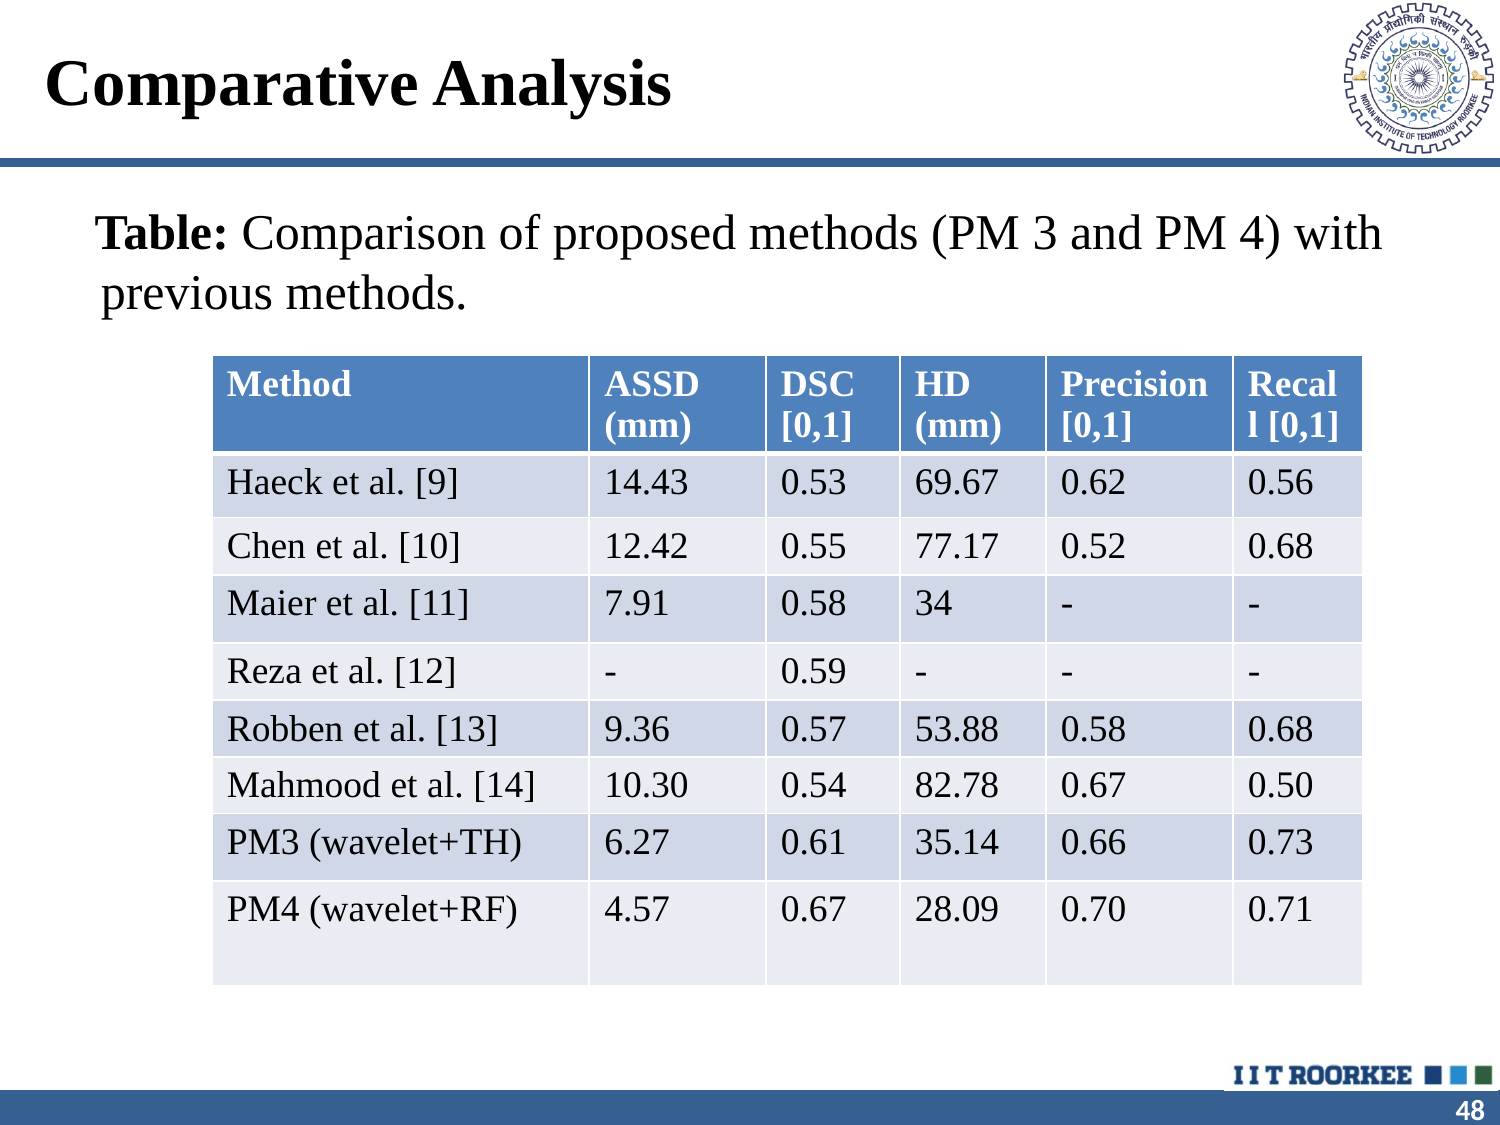

# Comparative Analysis
    Table: Comparison of proposed methods (PM 3 and PM 4) with previous methods.

| Method | ASSD (mm) | DSC [0,1] | HD (mm) | Precision [0,1] | Recall [0,1] |
| --- | --- | --- | --- | --- | --- |
| Haeck et al. [9] | 14.43 | 0.53 | 69.67 | 0.62 | 0.56 |
| Chen et al. [10] | 12.42 | 0.55 | 77.17 | 0.52 | 0.68 |
| Maier et al. [11] | 7.91 | 0.58 | 34 | - | - |
| Reza et al. [12] | - | 0.59 | - | - | - |
| Robben et al. [13] | 9.36 | 0.57 | 53.88 | 0.58 | 0.68 |
| Mahmood et al. [14] | 10.30 | 0.54 | 82.78 | 0.67 | 0.50 |
| PM3 (wavelet+TH) | 6.27 | 0.61 | 35.14 | 0.66 | 0.73 |
| PM4 (wavelet+RF) | 4.57 | 0.67 | 28.09 | 0.70 | 0.71 |